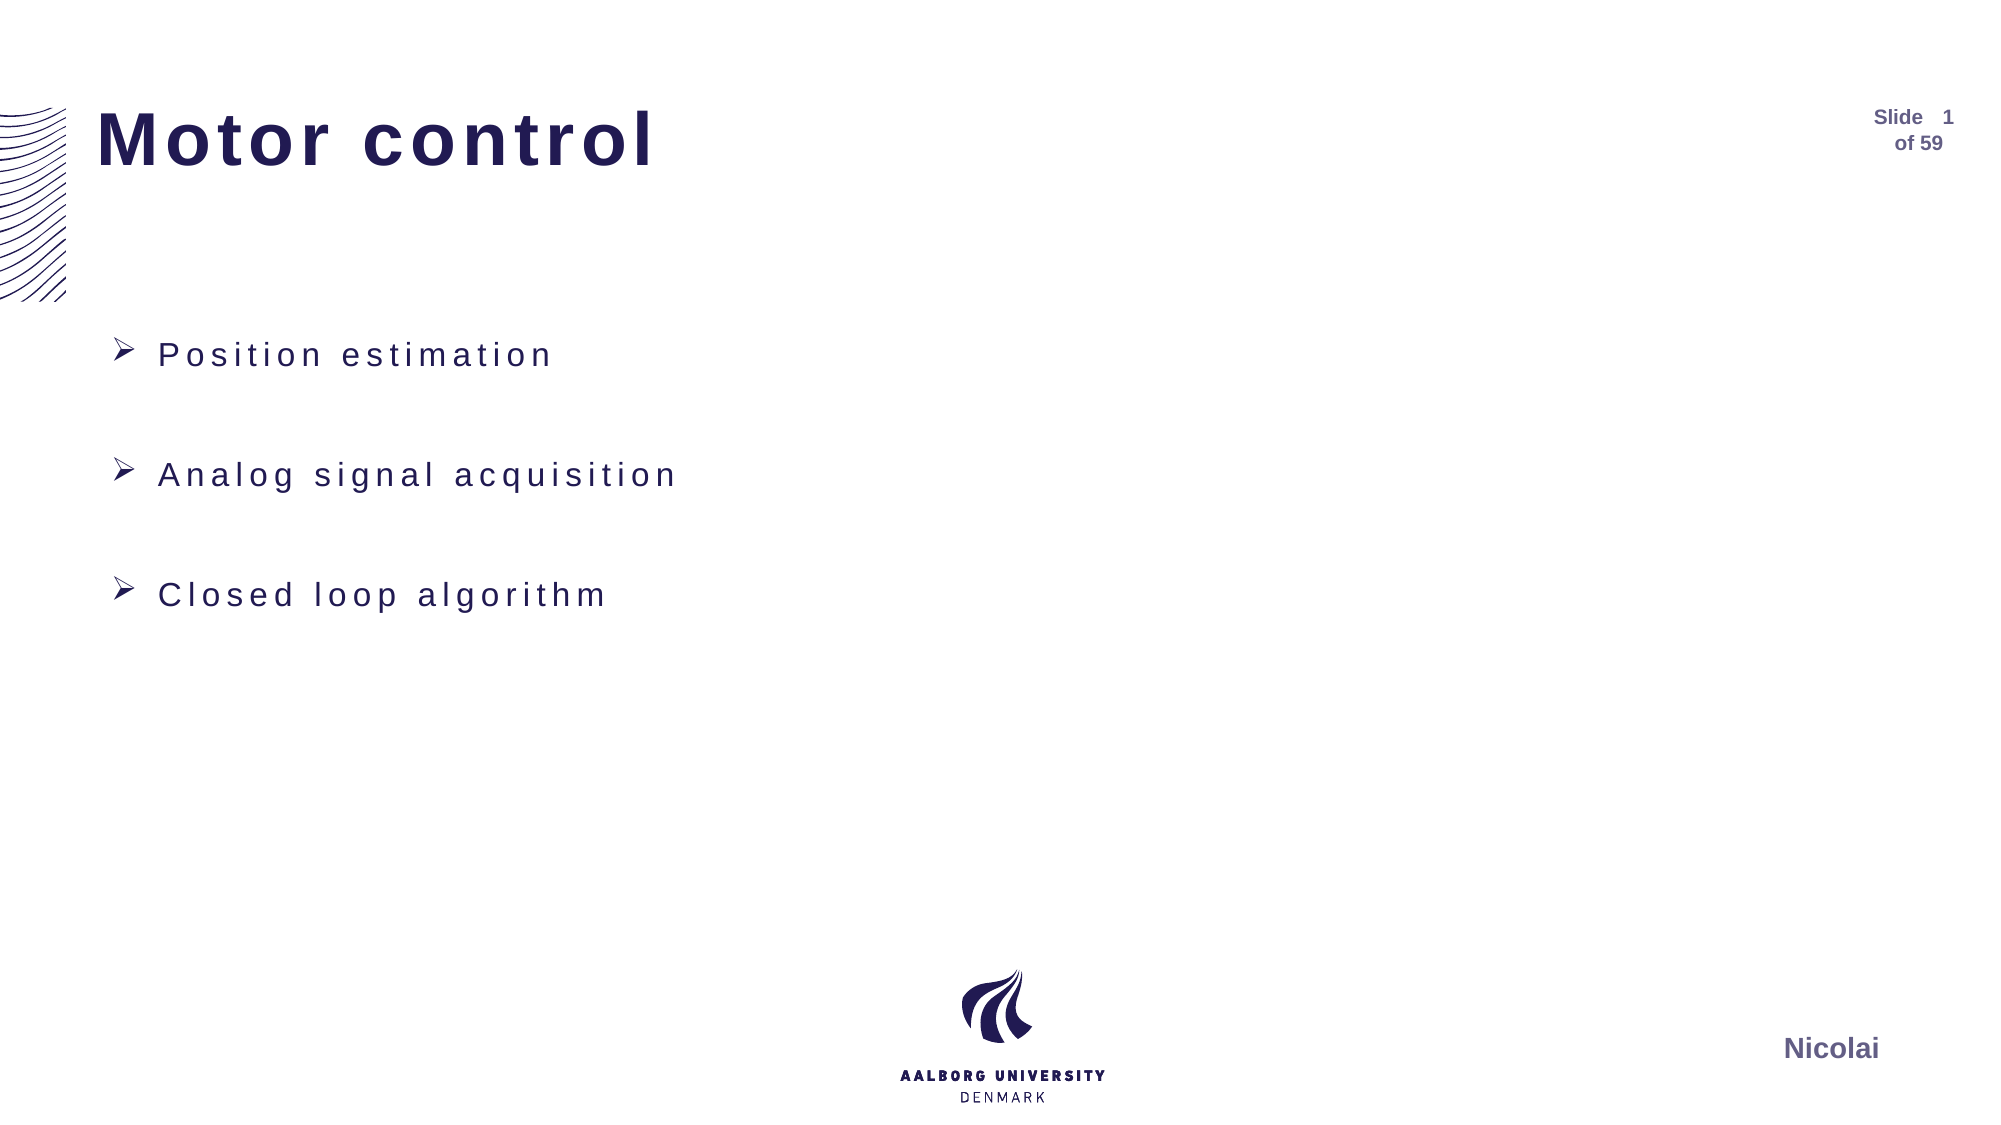

# Motor control
Slide
1
of 59
Position estimation

Analog signal acquisition

Closed loop algorithm
Nicolai